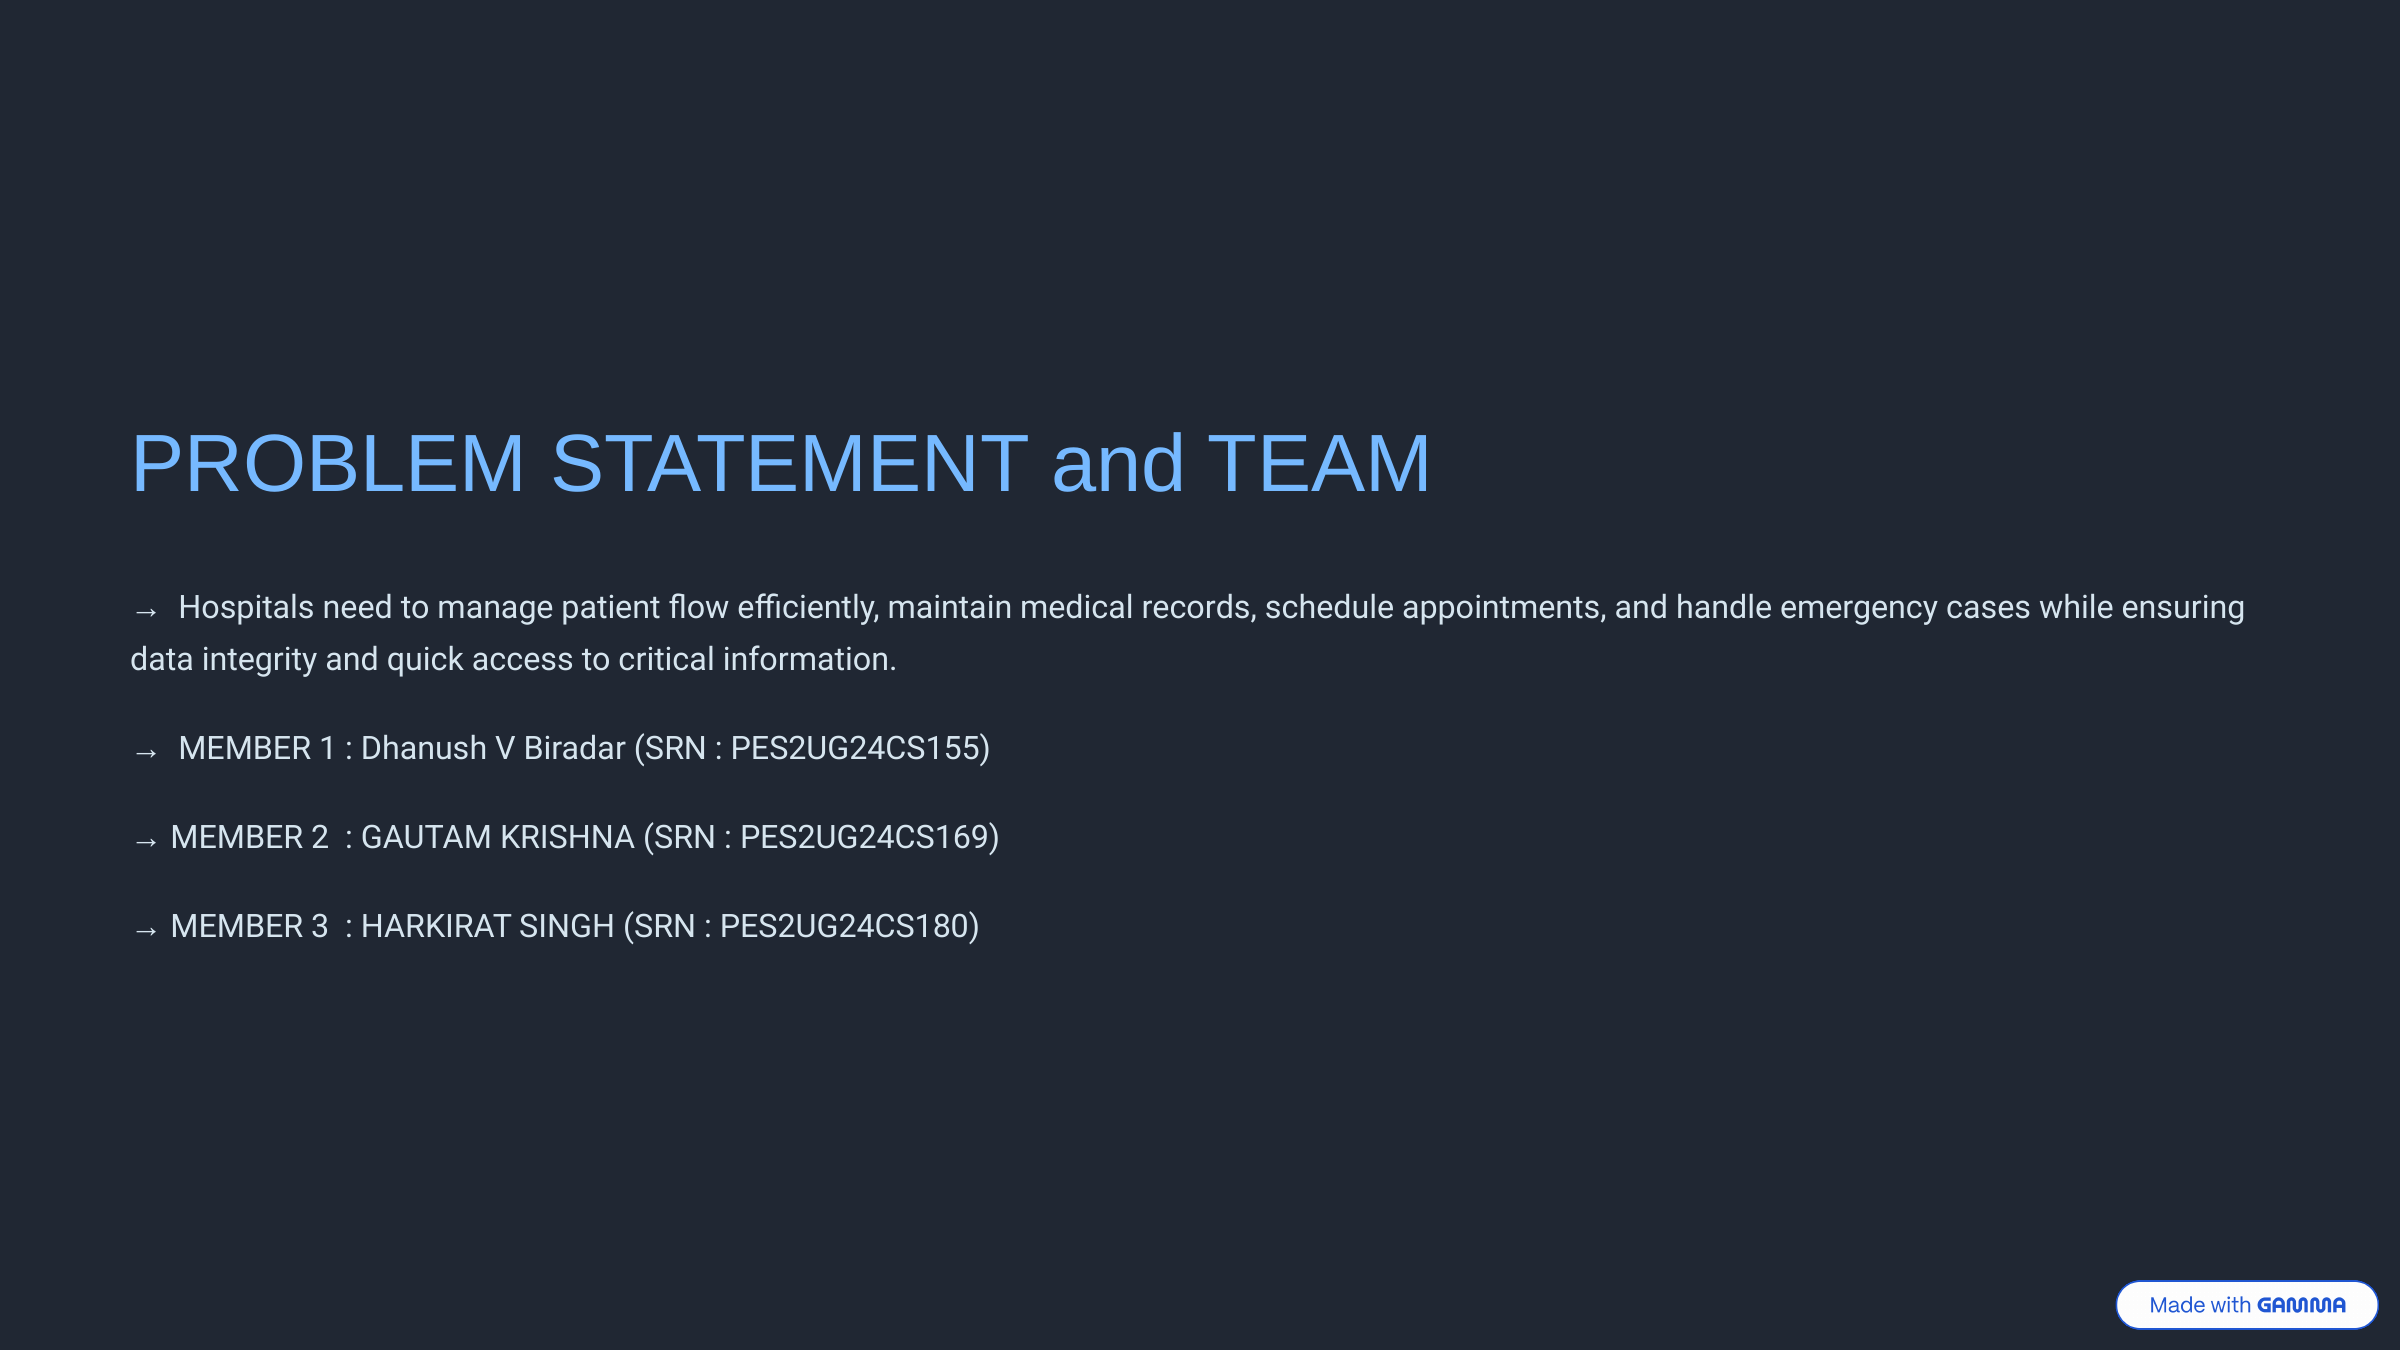

PROBLEM STATEMENT and TEAM
→  Hospitals need to manage patient flow efficiently, maintain medical records, schedule appointments, and handle emergency cases while ensuring data integrity and quick access to critical information.
→  MEMBER 1 : Dhanush V Biradar (SRN : PES2UG24CS155)
→ MEMBER 2  : GAUTAM KRISHNA (SRN : PES2UG24CS169)
→ MEMBER 3  : HARKIRAT SINGH (SRN : PES2UG24CS180)